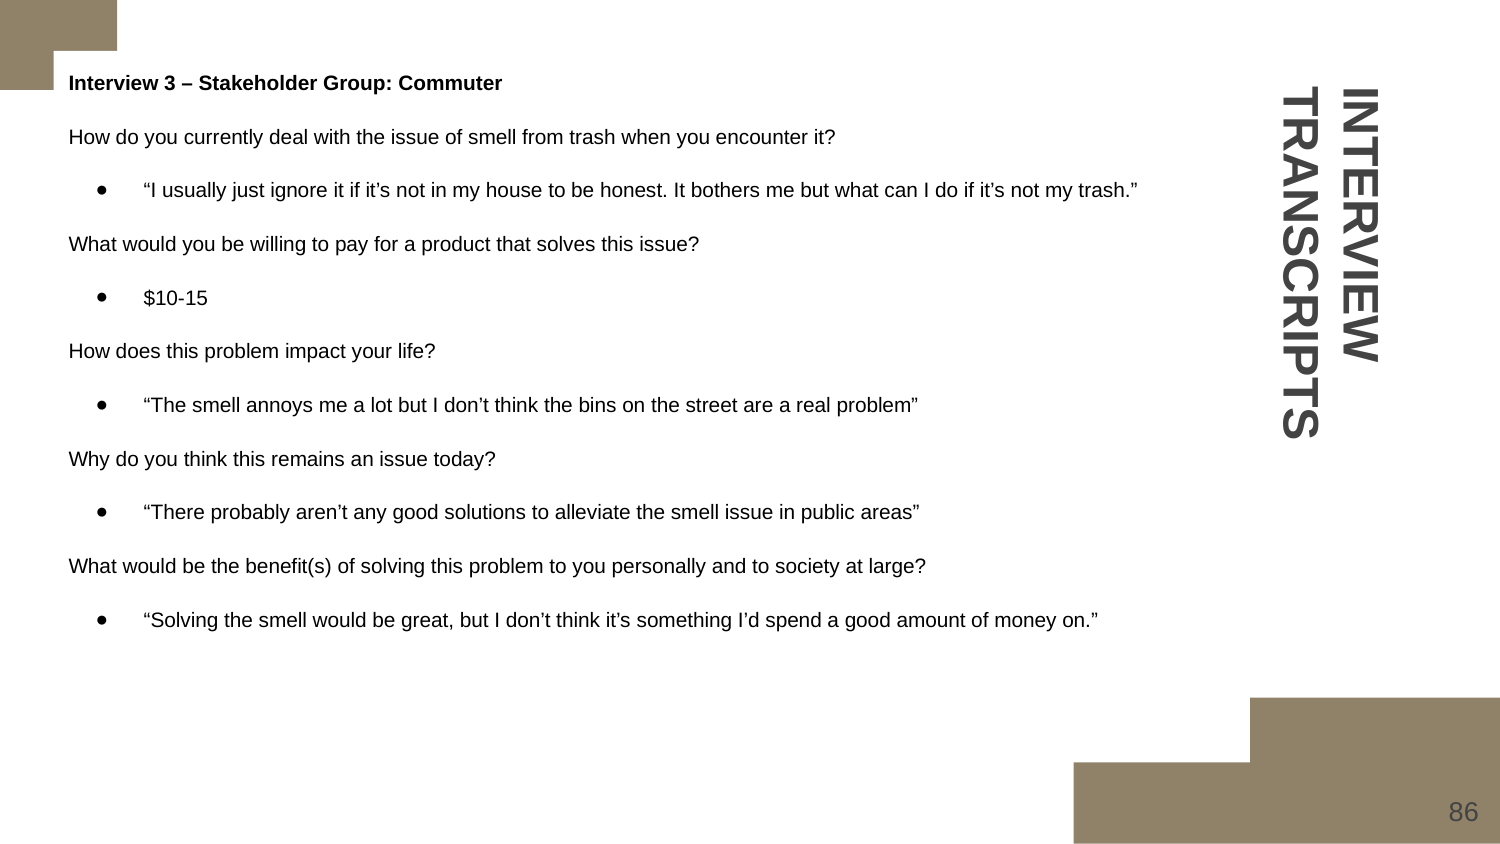

Interview 3 – Stakeholder Group: Commuter
How do you currently deal with the issue of smell from trash when you encounter it?
“I usually just ignore it if it’s not in my house to be honest. It bothers me but what can I do if it’s not my trash.”
What would you be willing to pay for a product that solves this issue?
$10-15
How does this problem impact your life?
“The smell annoys me a lot but I don’t think the bins on the street are a real problem”
Why do you think this remains an issue today?
“There probably aren’t any good solutions to alleviate the smell issue in public areas”
What would be the benefit(s) of solving this problem to you personally and to society at large?
“Solving the smell would be great, but I don’t think it’s something I’d spend a good amount of money on.”

# INTERVIEW TRANSCRIPTS

86